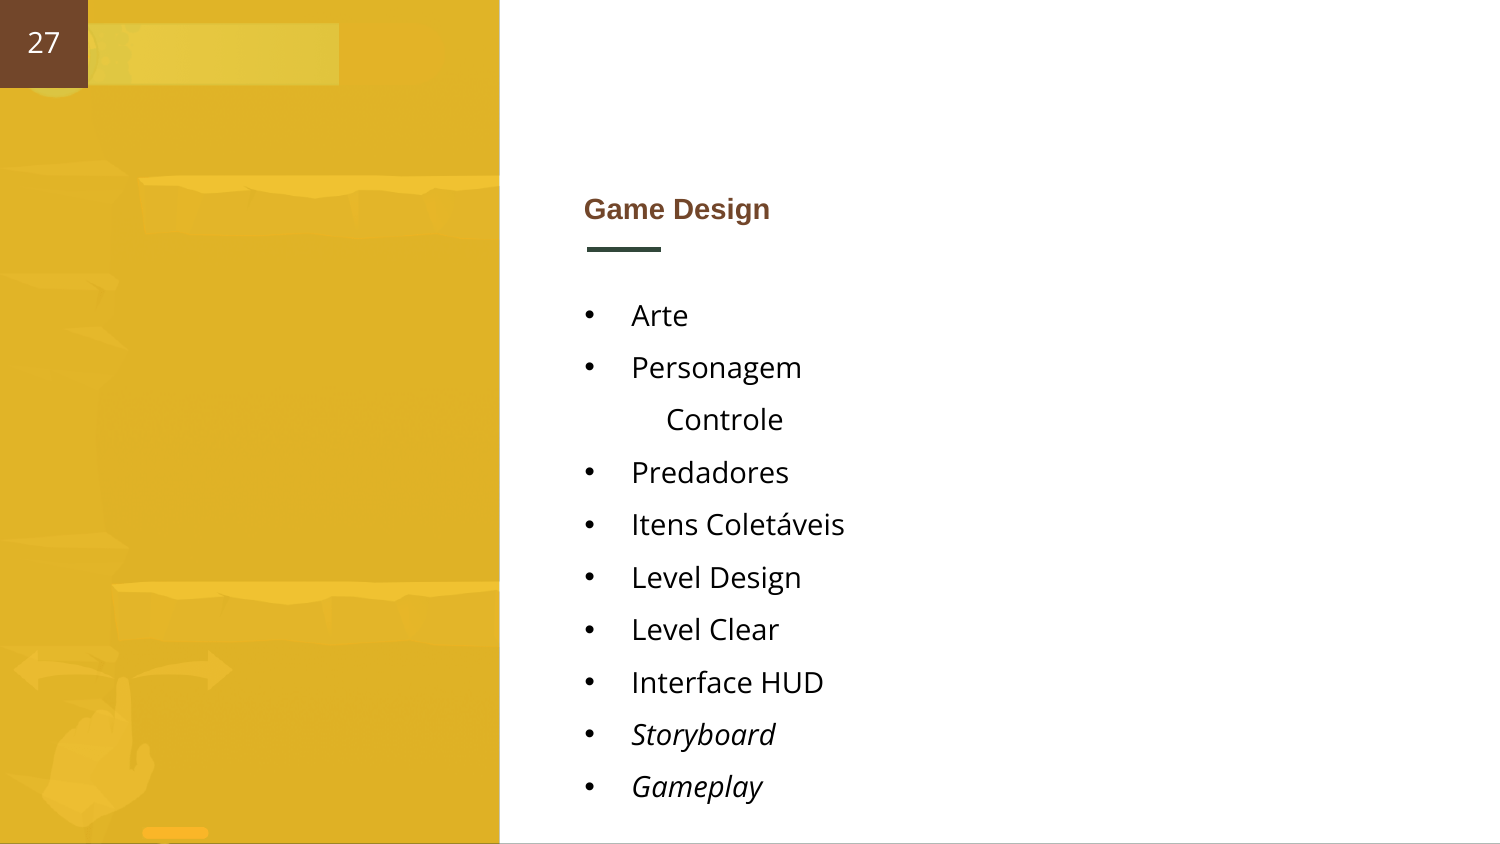

27
# Game Design

Arte
Personagem
Controle
Predadores
Itens Coletáveis
Level Design
Level Clear
Interface HUD
Storyboard
Gameplay